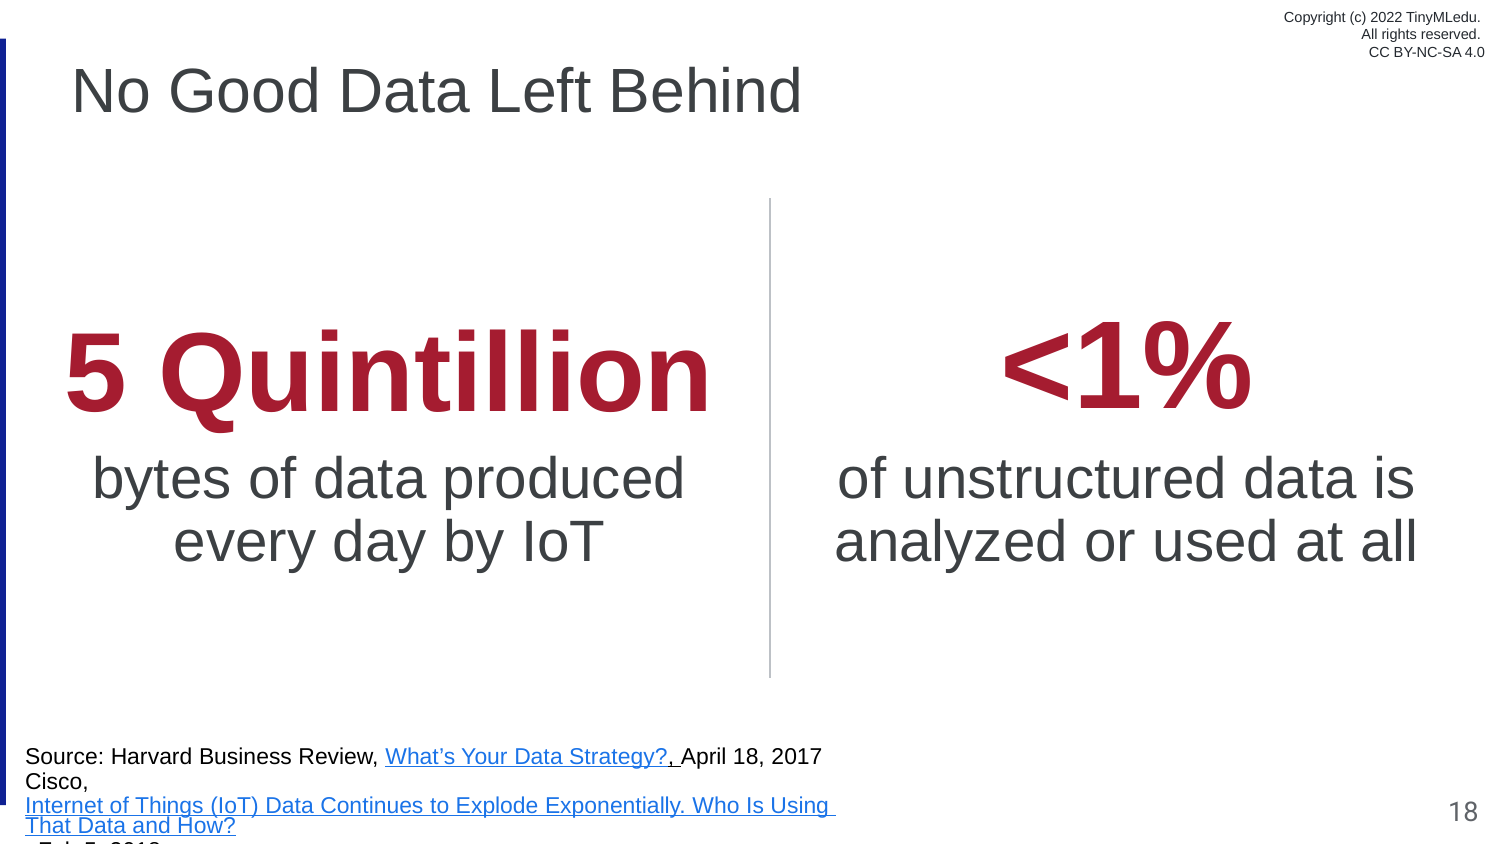

# No Good Data Left Behind
<1%
of unstructured data is analyzed or used at all
5 Quintillion
bytes of data produced every day by IoT
Source: Harvard Business Review, What’s Your Data Strategy?, April 18, 2017
Cisco, Internet of Things (IoT) Data Continues to Explode Exponentially. Who Is Using That Data and How?, Feb 5, 2018

18